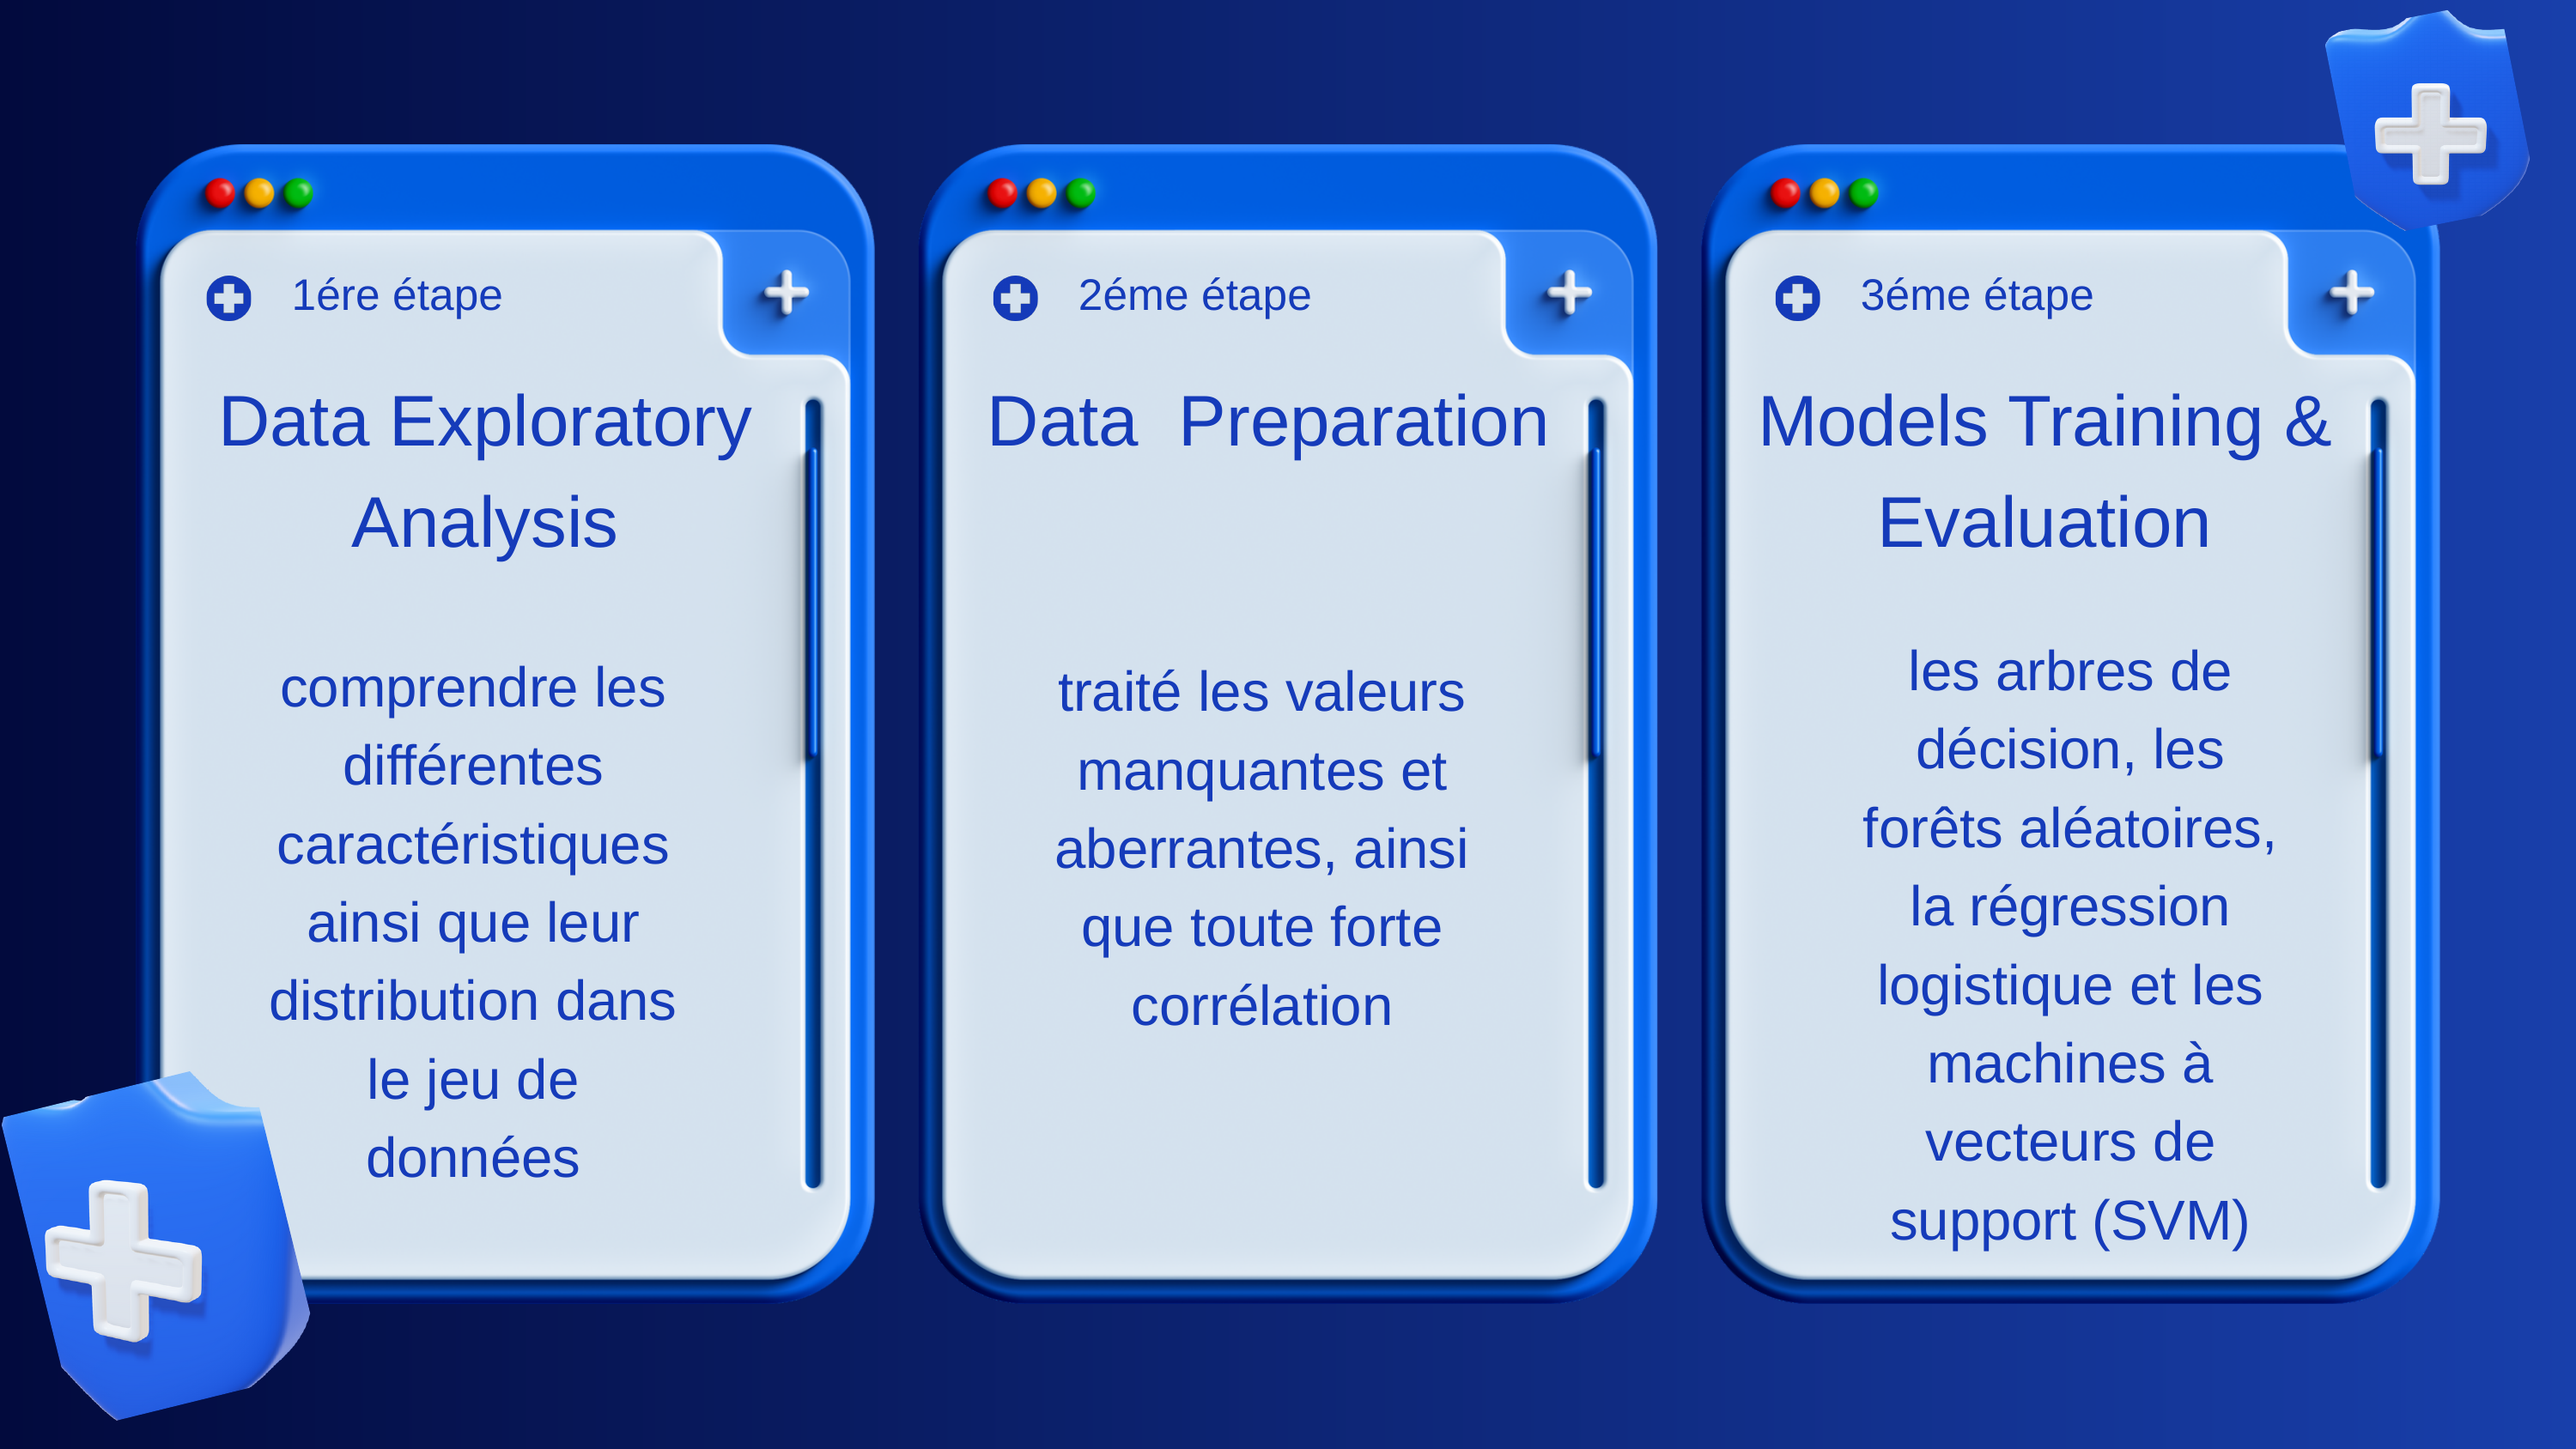

1ére étape
2éme étape
3éme étape
Data Exploratory Analysis
Data  Preparation
Models Training & Evaluation
les arbres de décision, les forêts aléatoires, la régression logistique et les machines à vecteurs de support (SVM)
comprendre les différentes caractéristiques ainsi que leur distribution dans le jeu de données
traité les valeurs manquantes et aberrantes, ainsi que toute forte corrélation